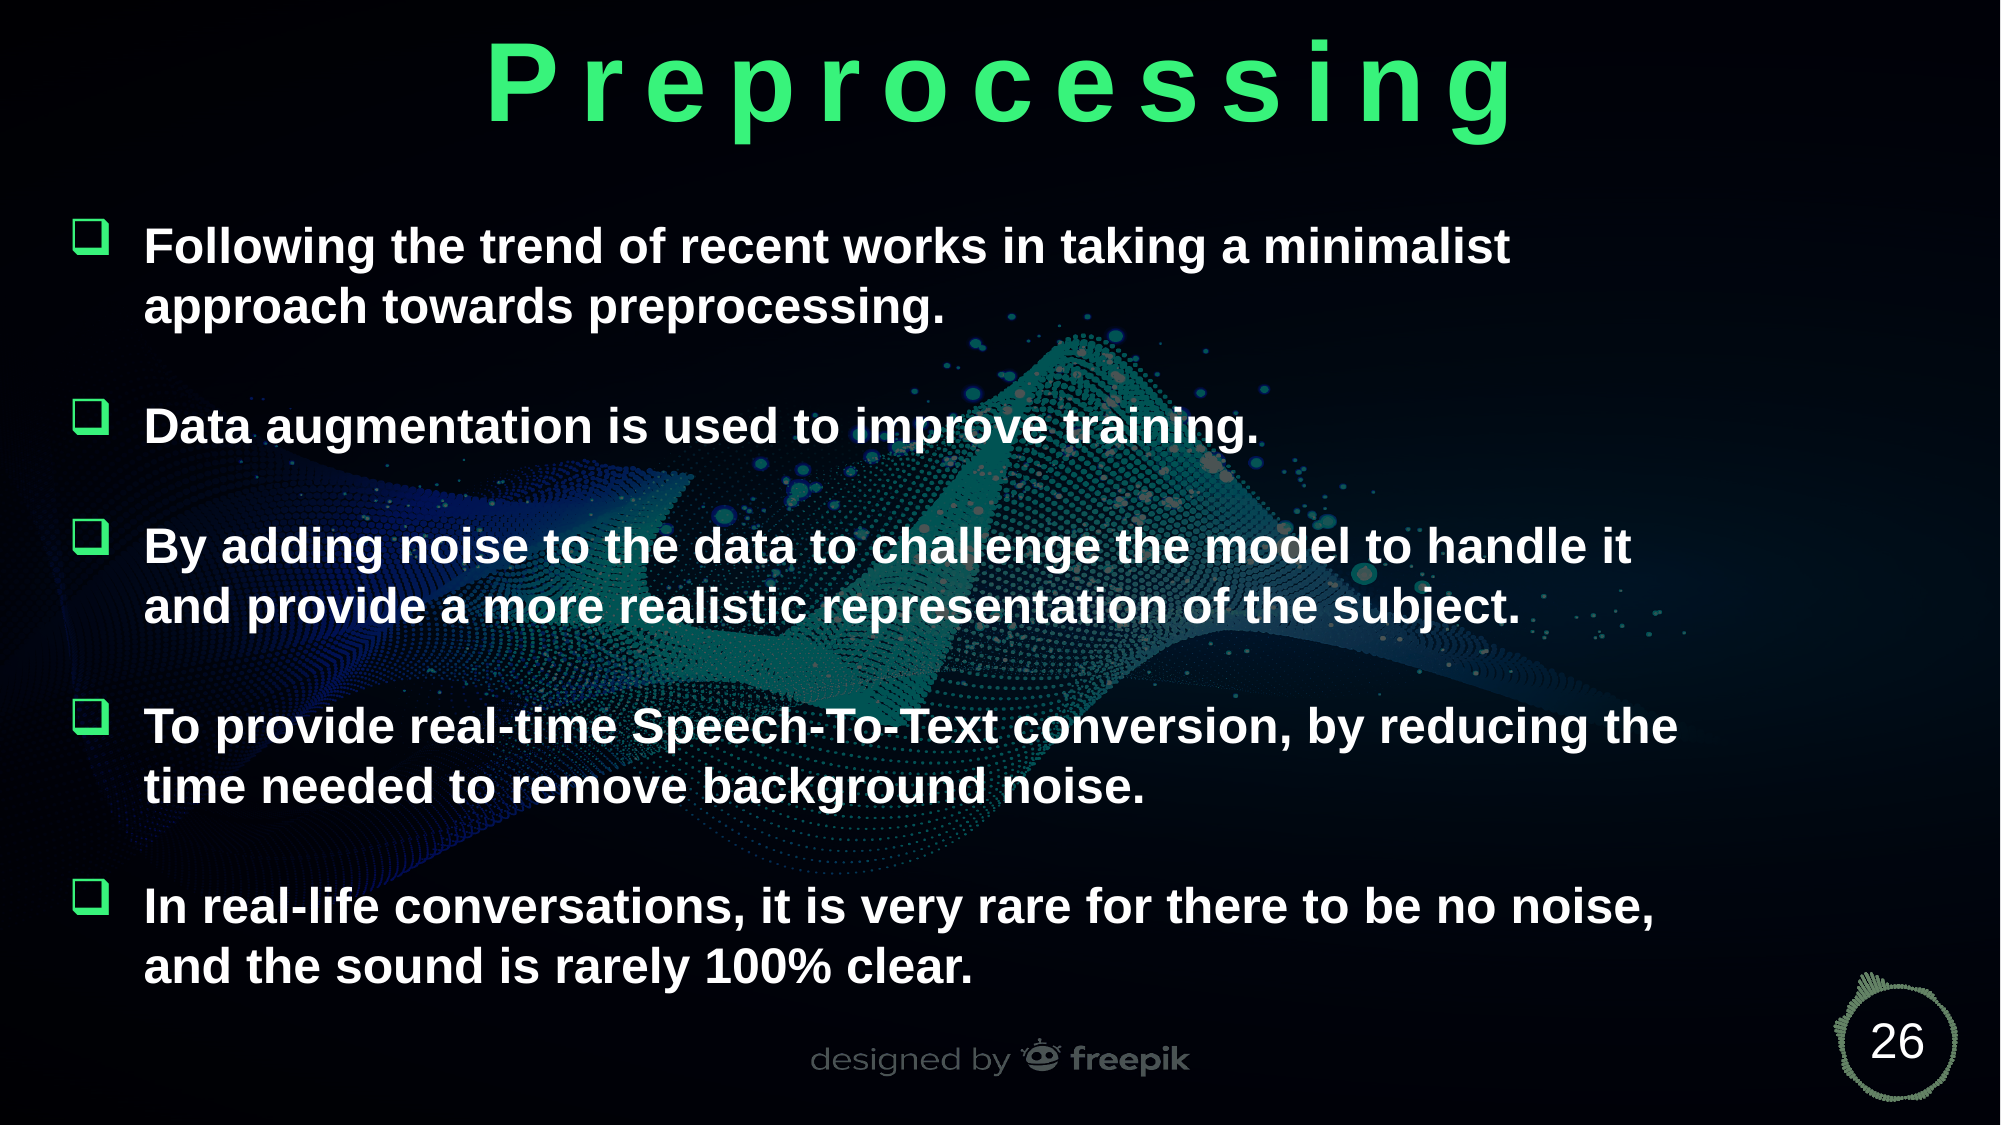

Preprocessing
Following the trend of recent works in taking a minimalist approach towards preprocessing.

Data augmentation is used to improve training.

By adding noise to the data to challenge the model to handle it and provide a more realistic representation of the subject.

To provide real-time Speech-To-Text conversion, by reducing the time needed to remove background noise.

In real-life conversations, it is very rare for there to be no noise, and the sound is rarely 100% clear.
26